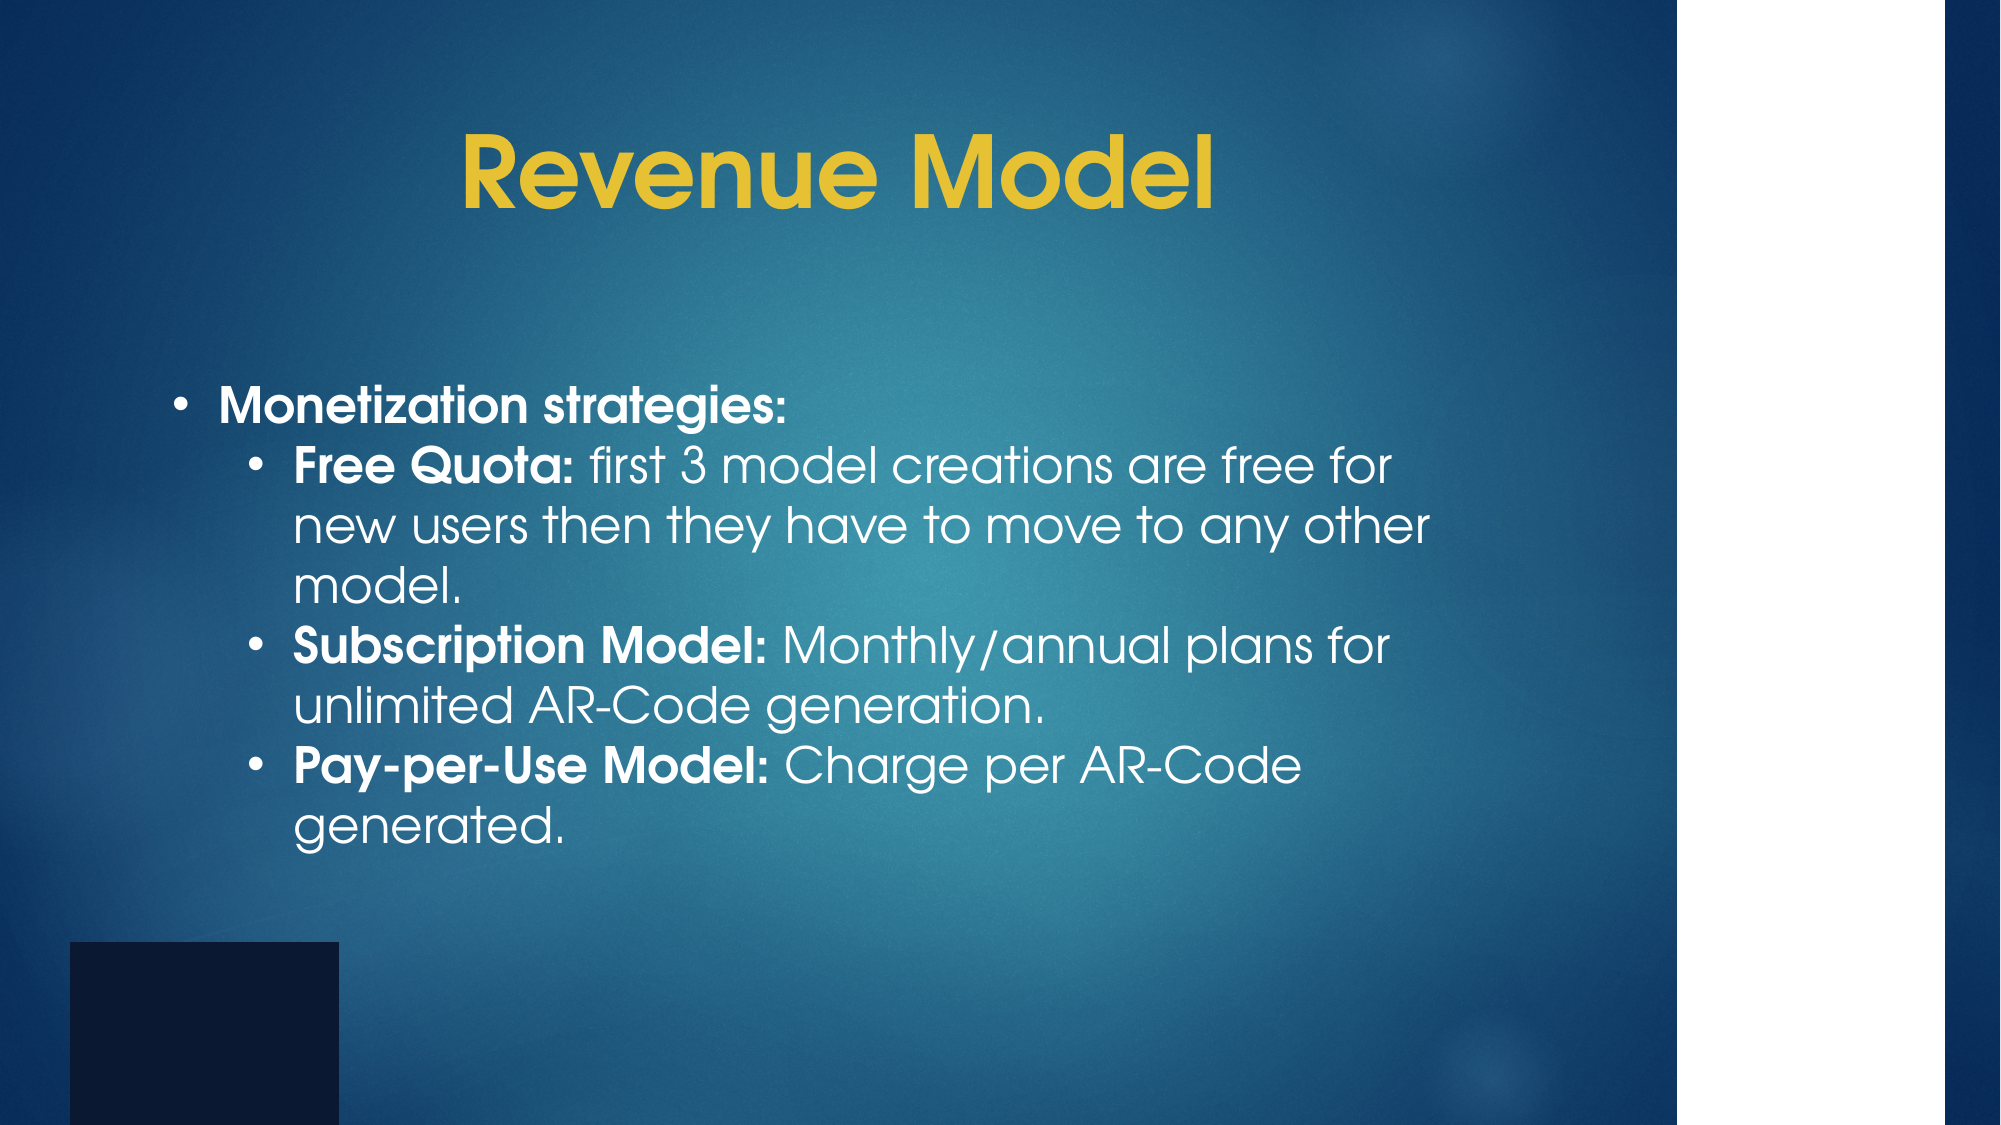

Revenue Model
Monetization strategies:
Free Quota: first 3 model creations are free for new users then they have to move to any other model.
Subscription Model: Monthly/annual plans for unlimited AR-Code generation.
Pay-per-Use Model: Charge per AR-Code generated.